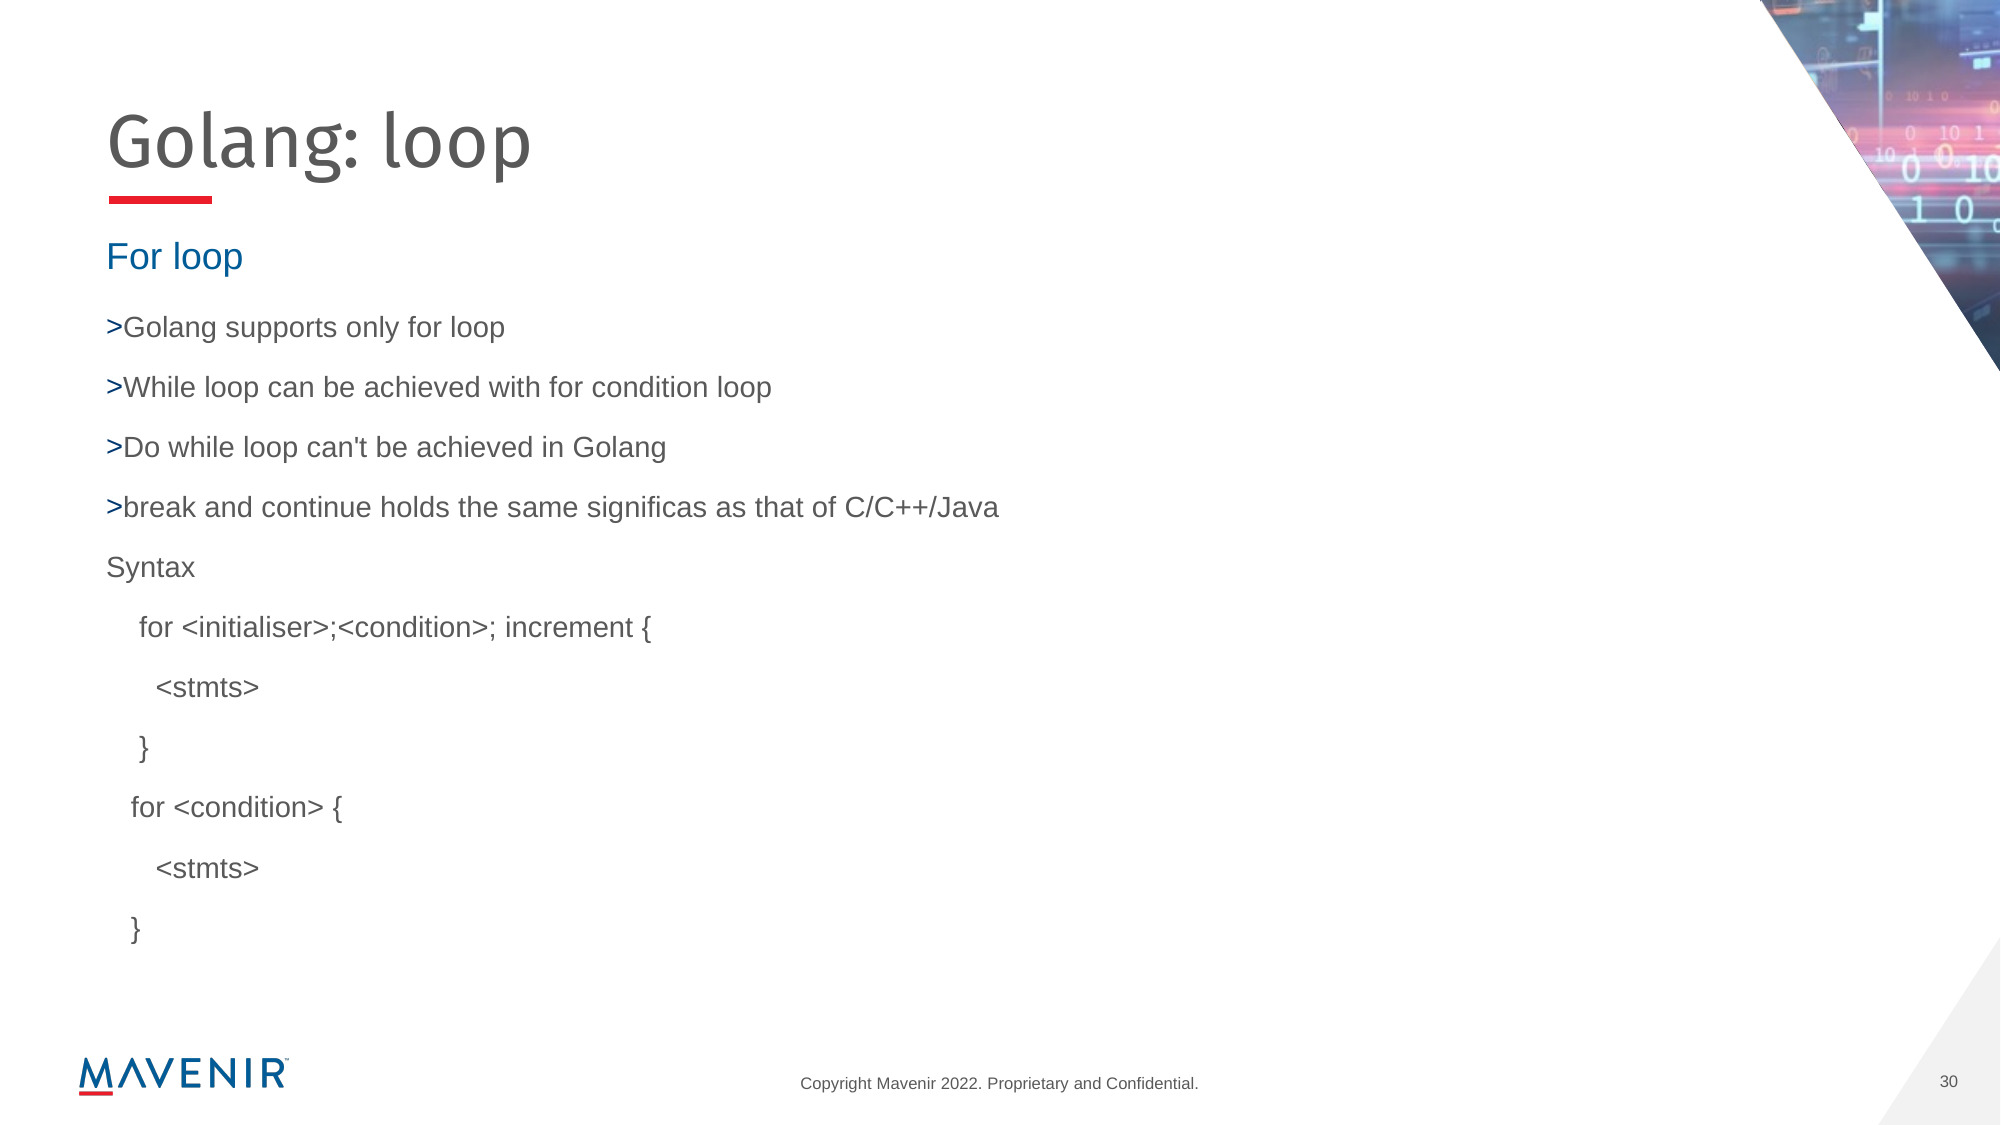

# Golang: loop
For loop

Golang supports only for loop
While loop can be achieved with for condition loop
Do while loop can't be achieved in Golang
break and continue holds the same significas as that of C/C++/Java
Syntax
    for <initialiser>;<condition>; increment {
      <stmts>
    }
   for <condition> {
      <stmts>
   }